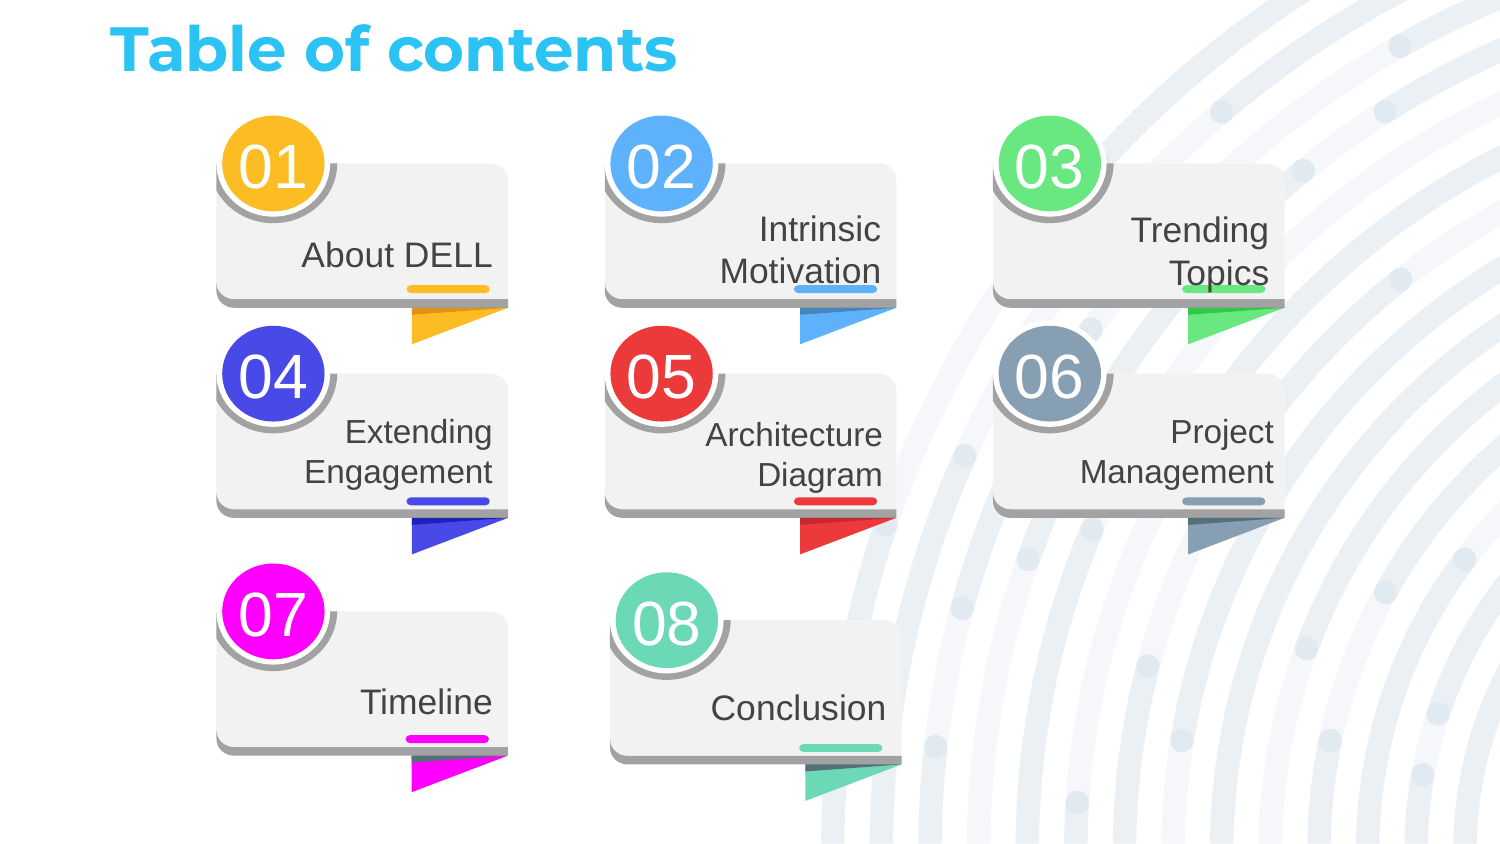

# Table of contents

01

About DELL

02

Intrinsic Motivation

03

Trending Topics

04

Extending Engagement

05

Architecture Diagram

06

Project Management

07

Timeline

08

Conclusion